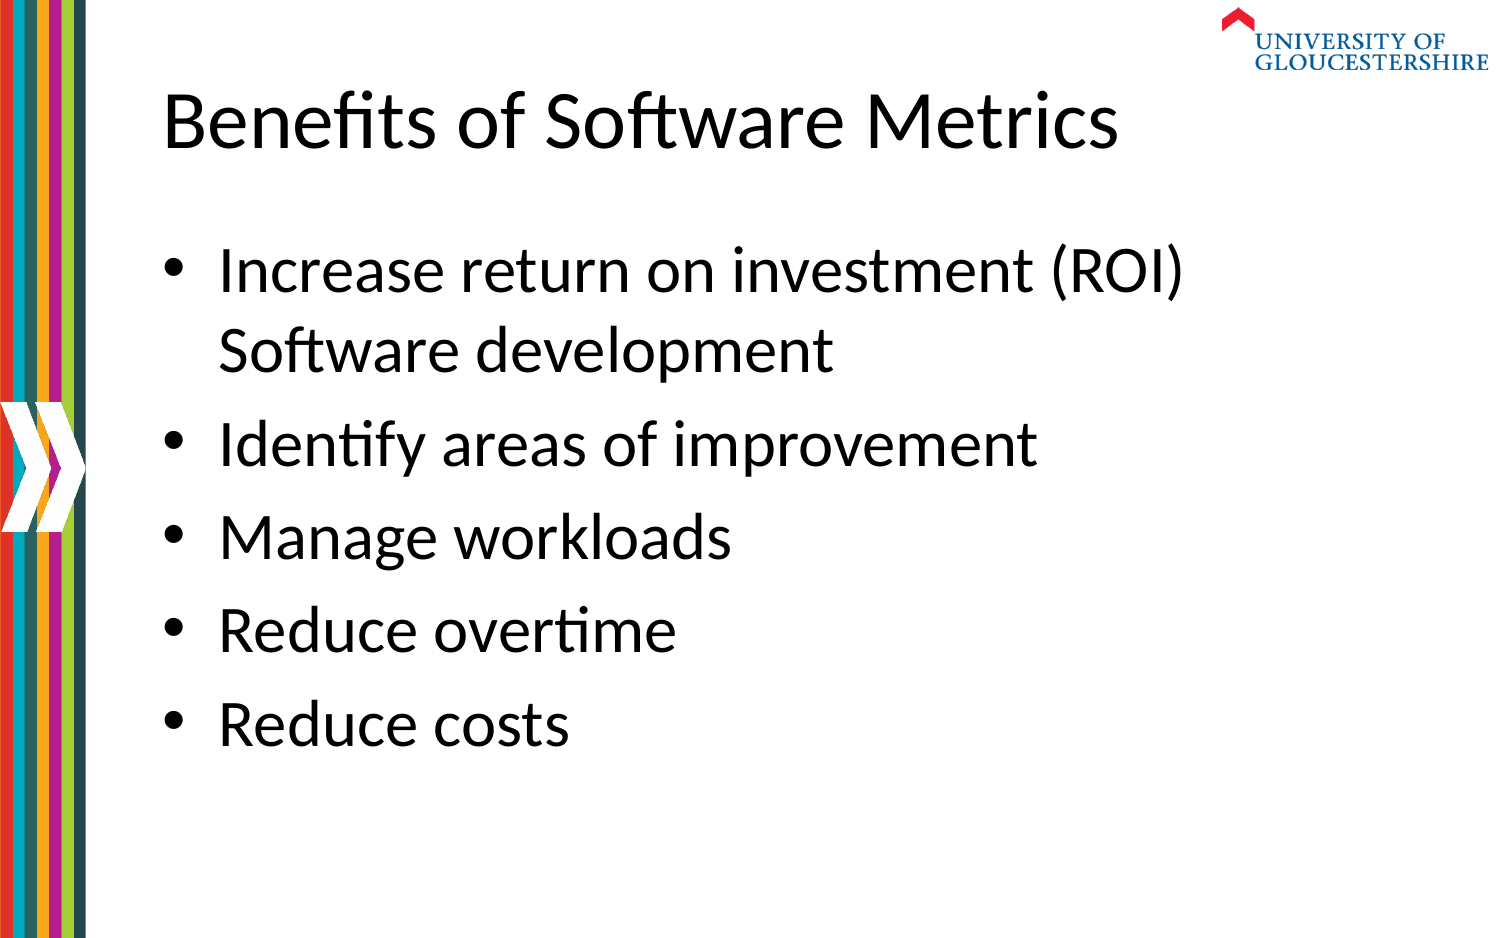

# Benefits of Software Metrics
Increase return on investment (ROI) Software development
Identify areas of improvement
Manage workloads
Reduce overtime
Reduce costs